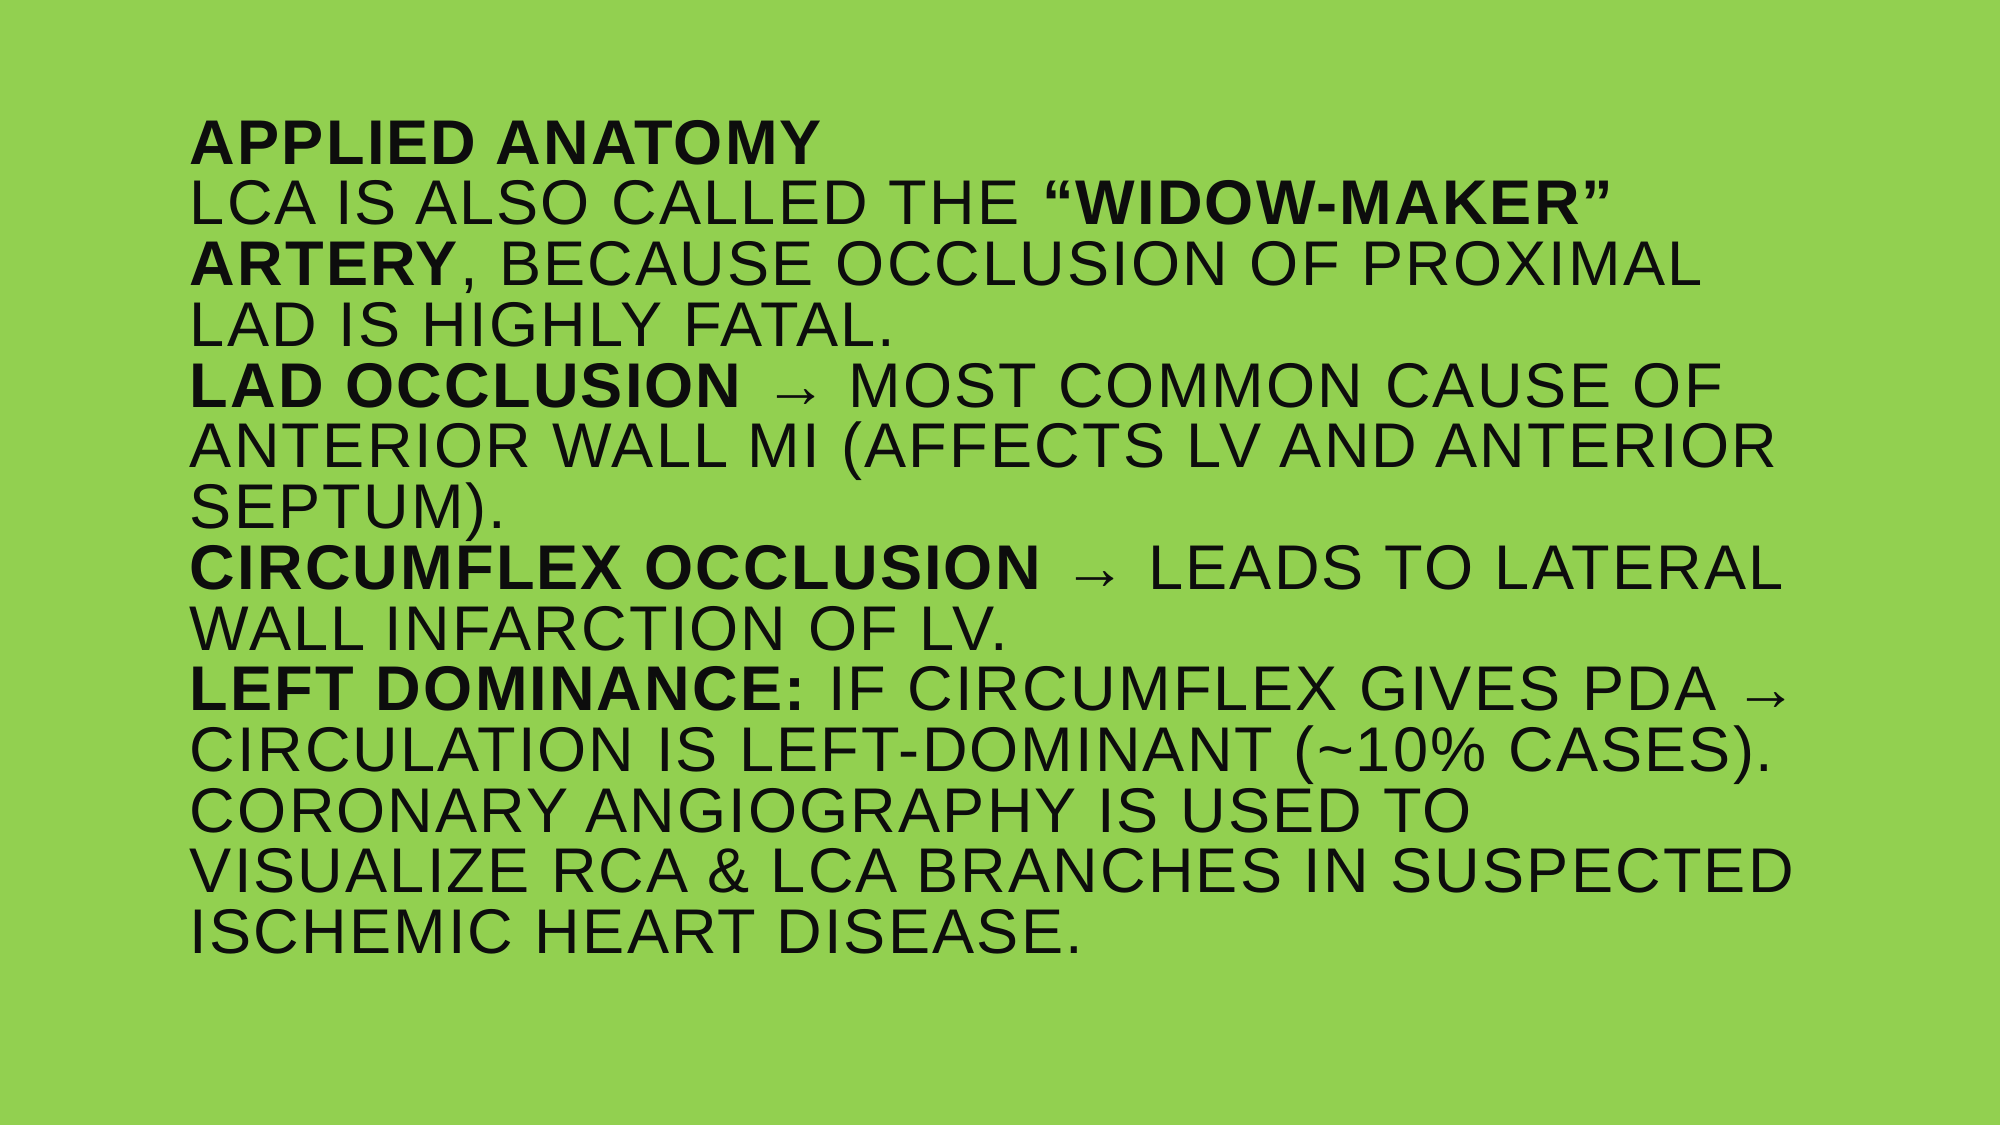

# Applied Anatomy LCA is also called the “widow-maker” artery, because occlusion of proximal LAD is highly fatal. LAD occlusion → most common cause of anterior wall MI (affects LV and anterior septum). Circumflex occlusion → leads to lateral wall infarction of LV. Left dominance: If circumflex gives PDA → circulation is left-dominant (~10% cases). Coronary angiography is used to visualize RCA & LCA branches in suspected ischemic heart disease.